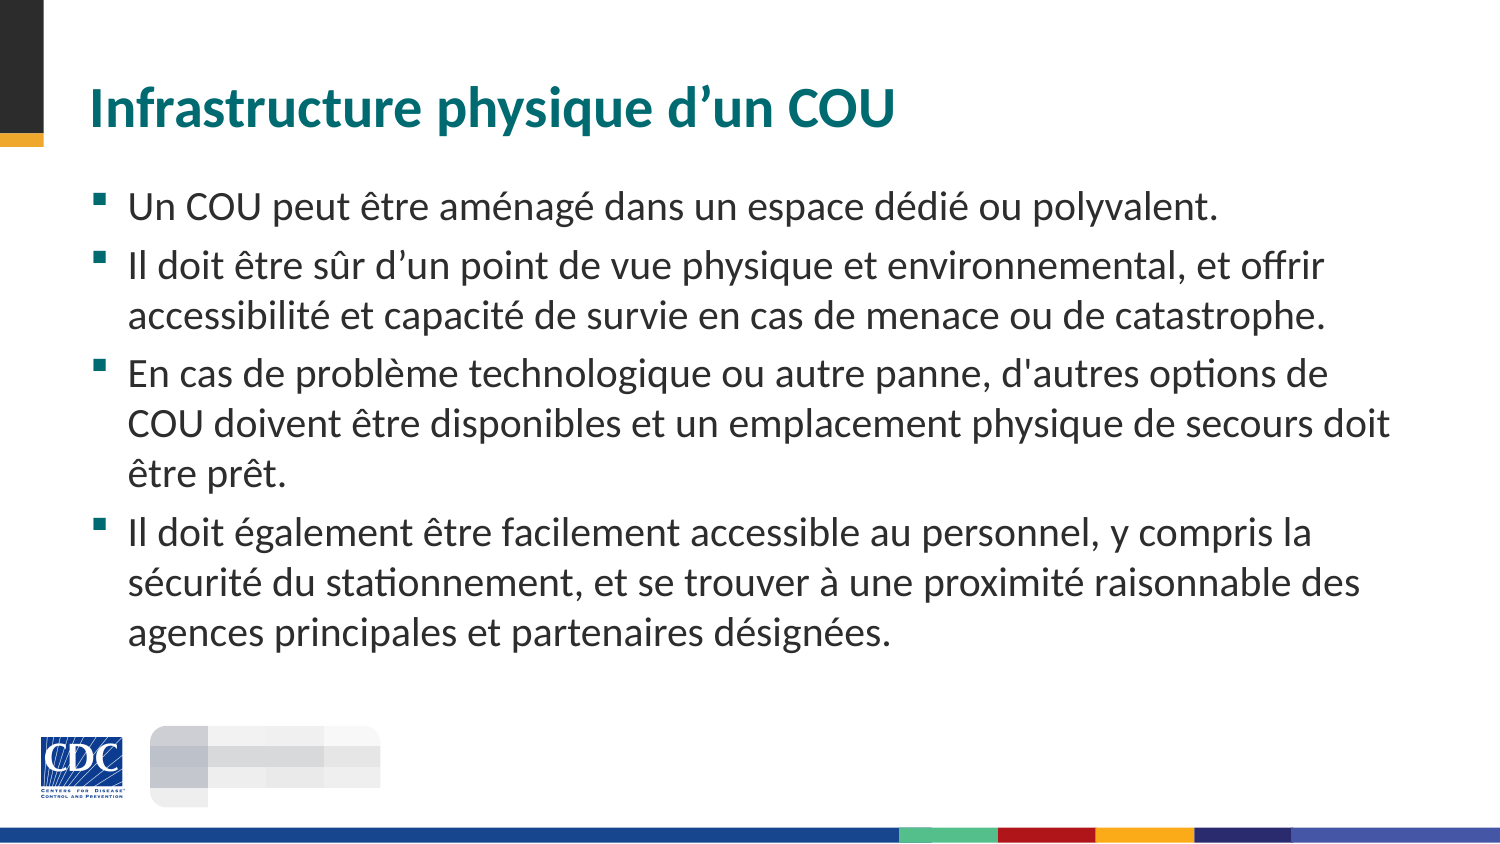

# Infrastructure physique d’un COU
Un COU peut être aménagé dans un espace dédié ou polyvalent.
Il doit être sûr d’un point de vue physique et environnemental, et offrir accessibilité et capacité de survie en cas de menace ou de catastrophe.
En cas de problème technologique ou autre panne, d'autres options de COU doivent être disponibles et un emplacement physique de secours doit être prêt.
Il doit également être facilement accessible au personnel, y compris la sécurité du stationnement, et se trouver à une proximité raisonnable des agences principales et partenaires désignées.